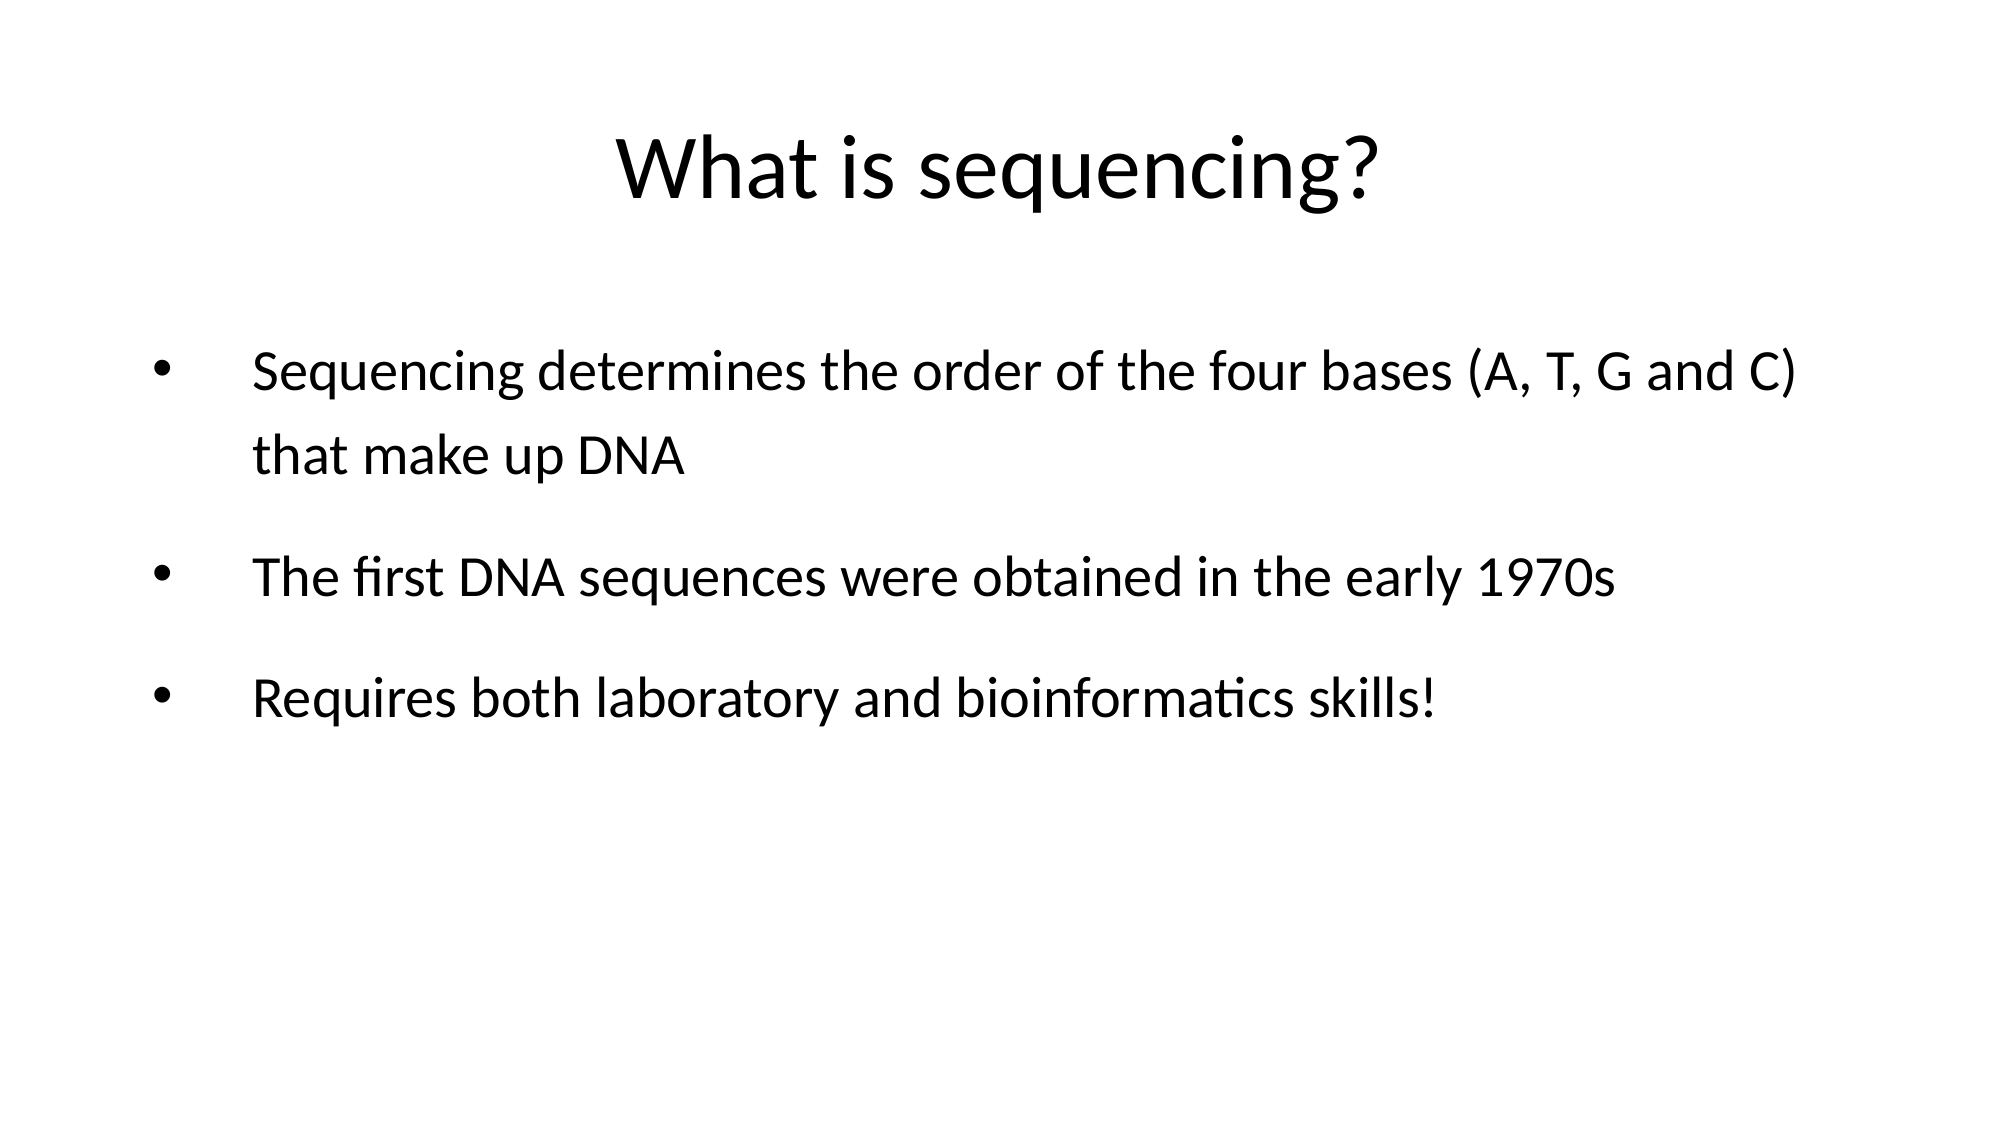

# What is sequencing?
Sequencing determines the order of the four bases (A, T, G and C) that make up DNA
The first DNA sequences were obtained in the early 1970s
Requires both laboratory and bioinformatics skills!